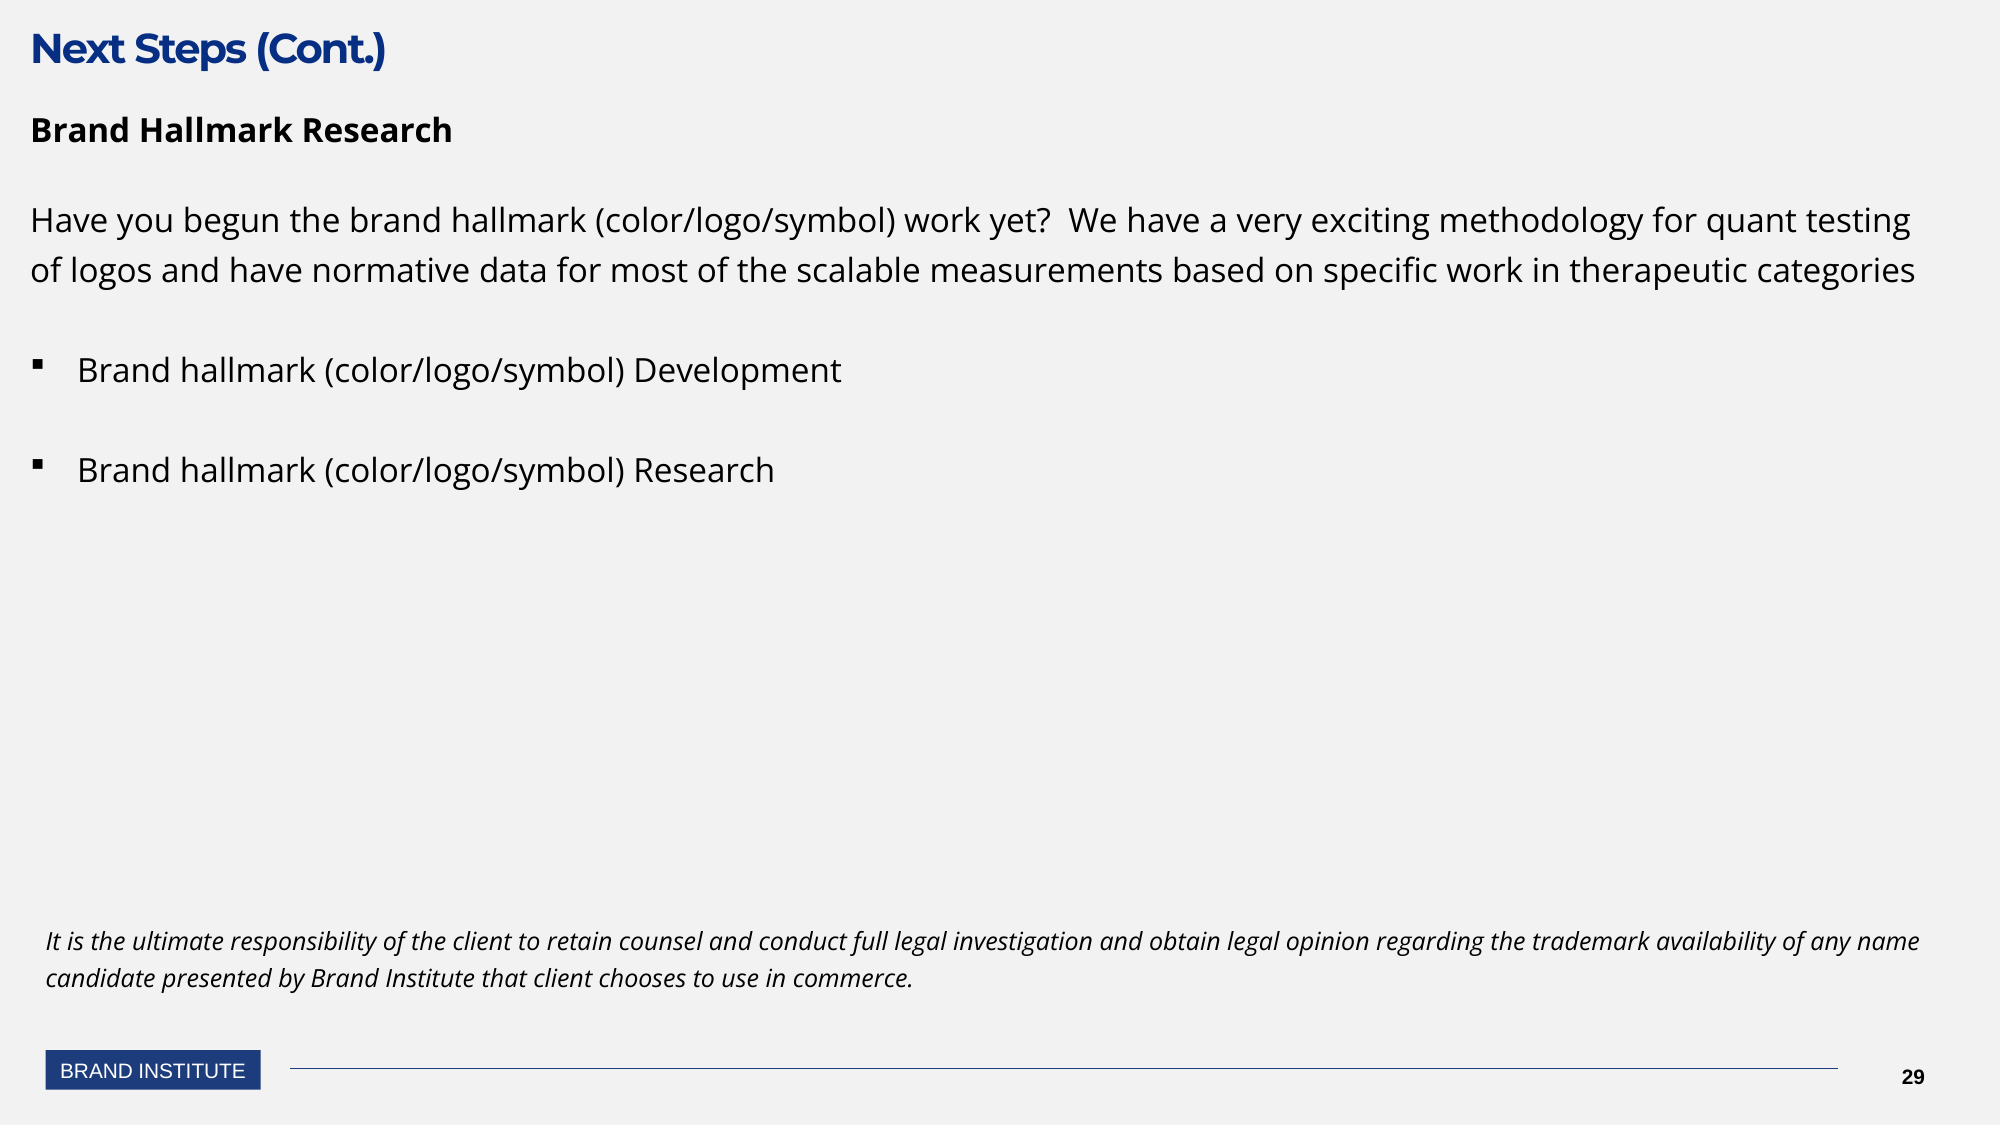

# Next Steps (Cont.)
Brand Hallmark Research
Have you begun the brand hallmark (color/logo/symbol) work yet?  We have a very exciting methodology for quant testing of logos and have normative data for most of the scalable measurements based on specific work in therapeutic categories

Brand hallmark (color/logo/symbol) Development

Brand hallmark (color/logo/symbol) Research

It is the ultimate responsibility of the client to retain counsel and conduct full legal investigation and obtain legal opinion regarding the trademark availability of any name candidate presented by Brand Institute that client chooses to use in commerce.